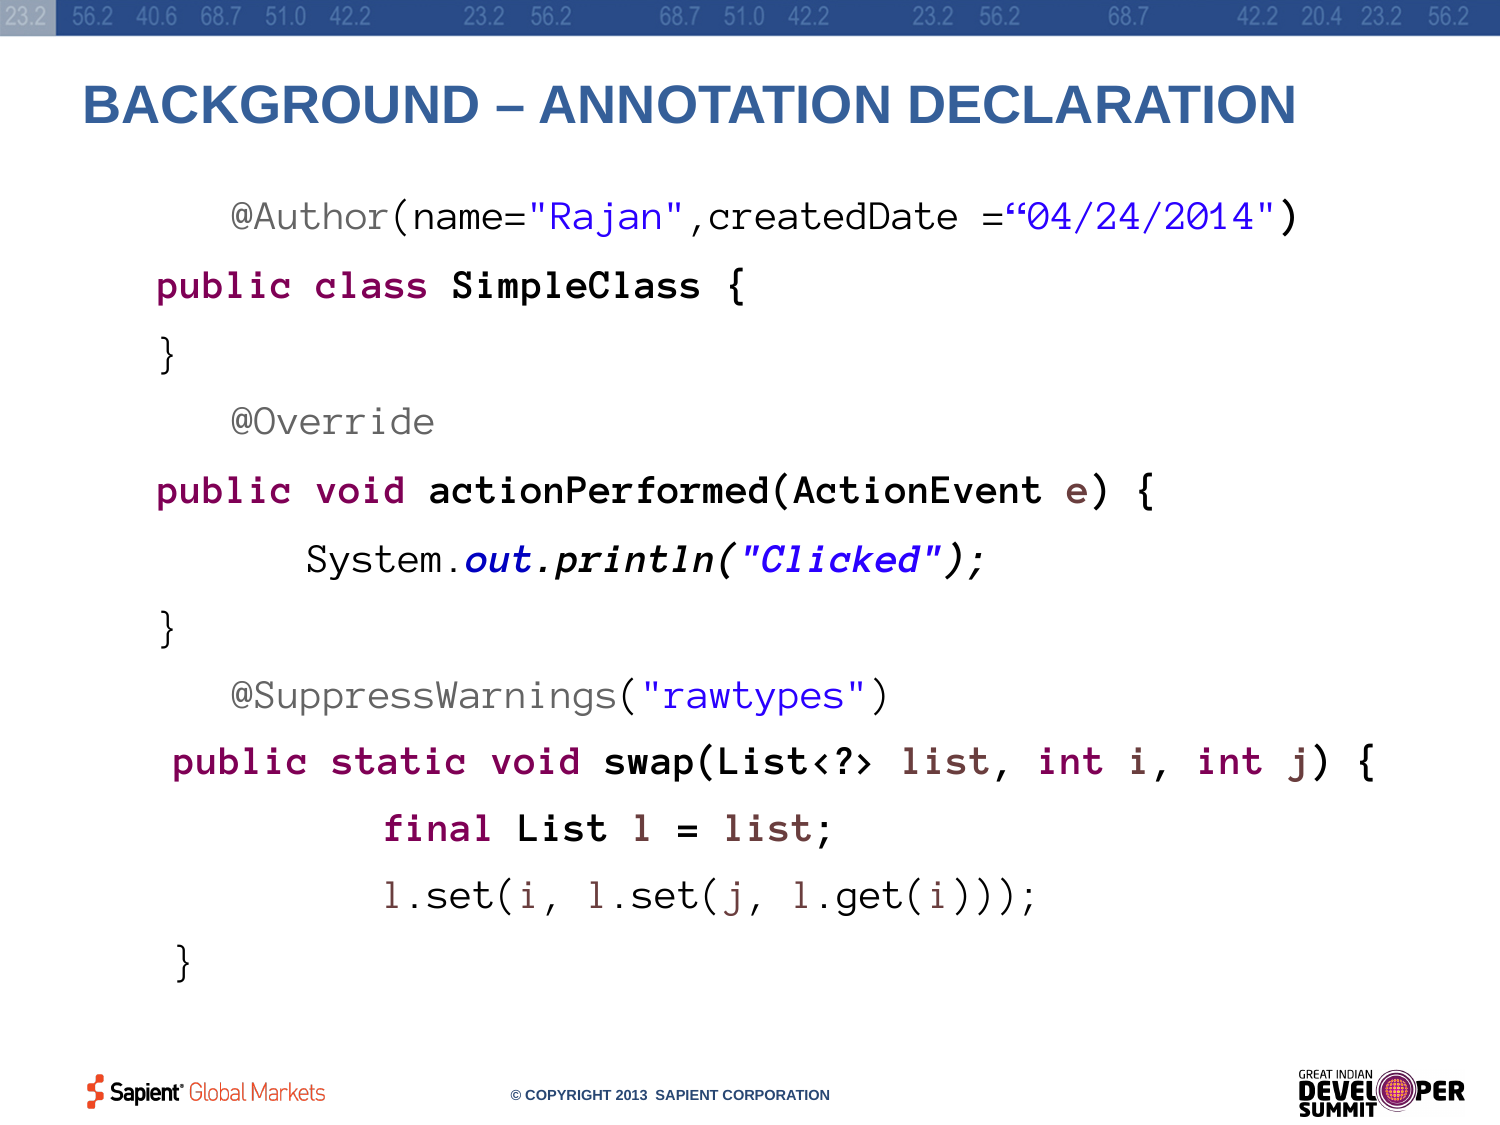

# BACKGROUND – ANNOTATION DECLARATION
	@Author(name="Rajan",createdDate =“04/24/2014")
public class SimpleClass {
}
	@Override
public void actionPerformed(ActionEvent e) {
	System.out.println("Clicked");
}
	@SuppressWarnings("rawtypes")
    public static void swap(List<?> list, int i, int j) {
		final List l = list;
    		l.set(i, l.set(j, l.get(i)));
    }
© COPYRIGHT 2013  SAPIENT CORPORATION